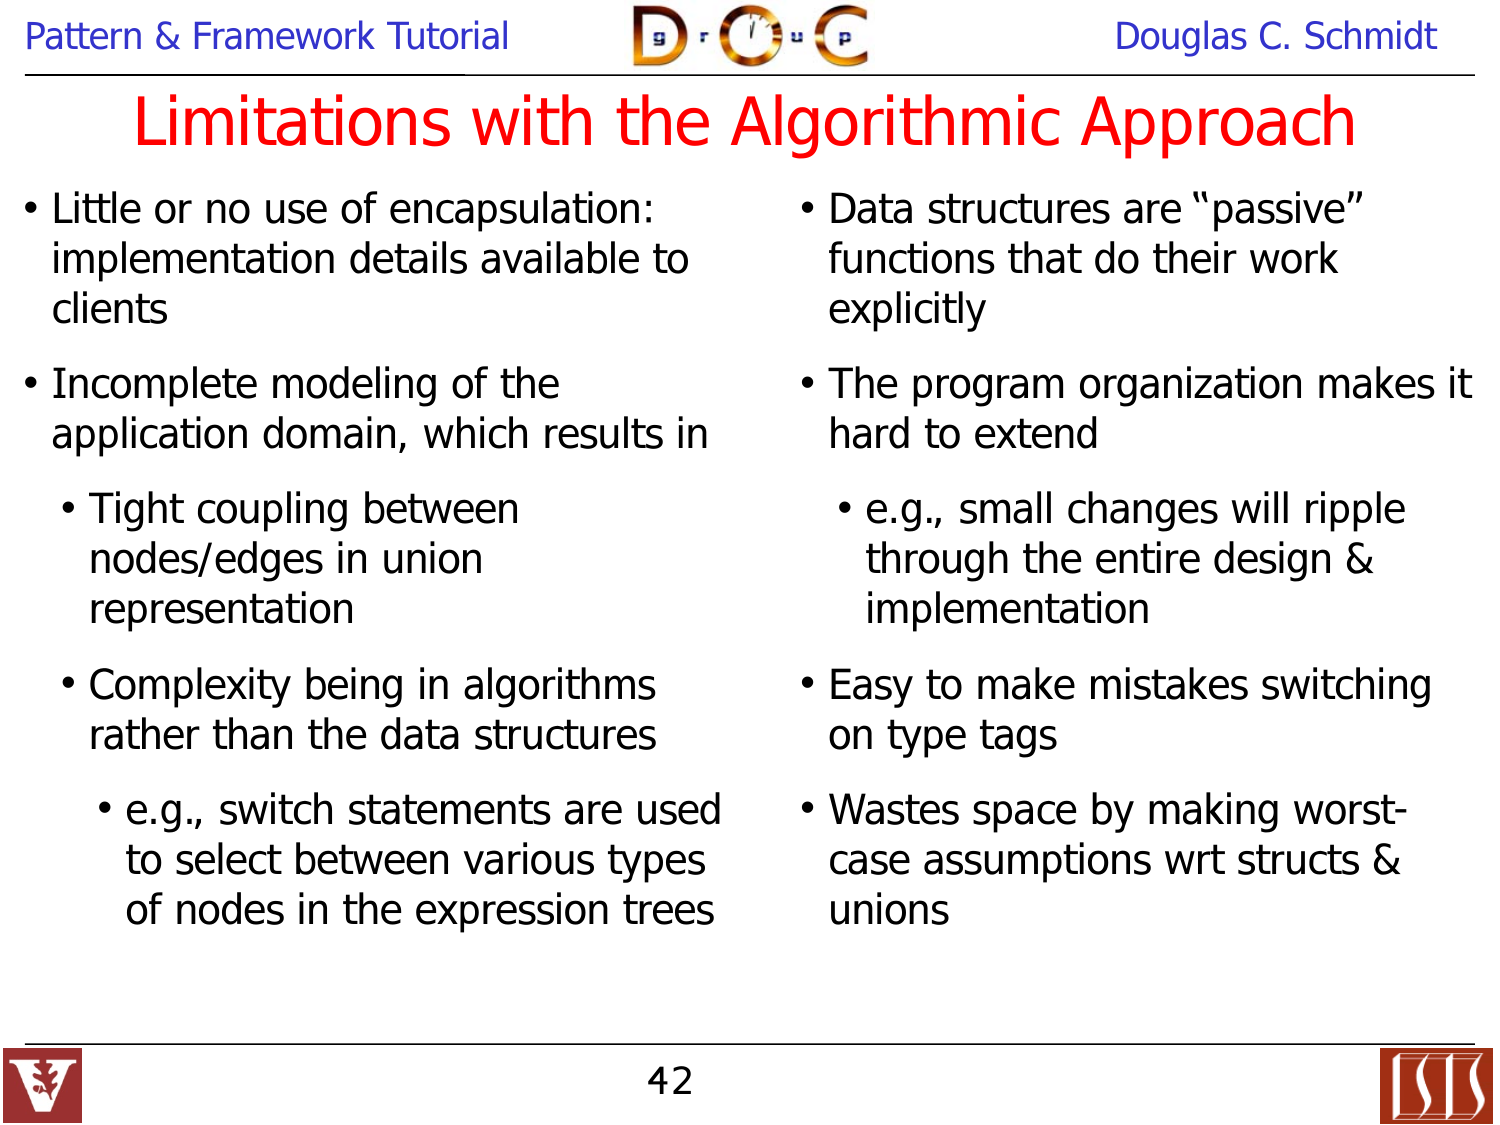

# Limitations with the Algorithmic Approach
Little or no use of encapsulation: implementation details available to clients
Incomplete modeling of the application domain, which results in
Tight coupling between nodes/edges in union representation
Complexity being in algorithms rather than the data structures
e.g., switch statements are used to select between various types of nodes in the expression trees
Data structures are “passive” functions that do their work explicitly
The program organization makes it hard to extend
e.g., small changes will ripple through the entire design & implementation
Easy to make mistakes switching on type tags
Wastes space by making worst-case assumptions wrt structs & unions